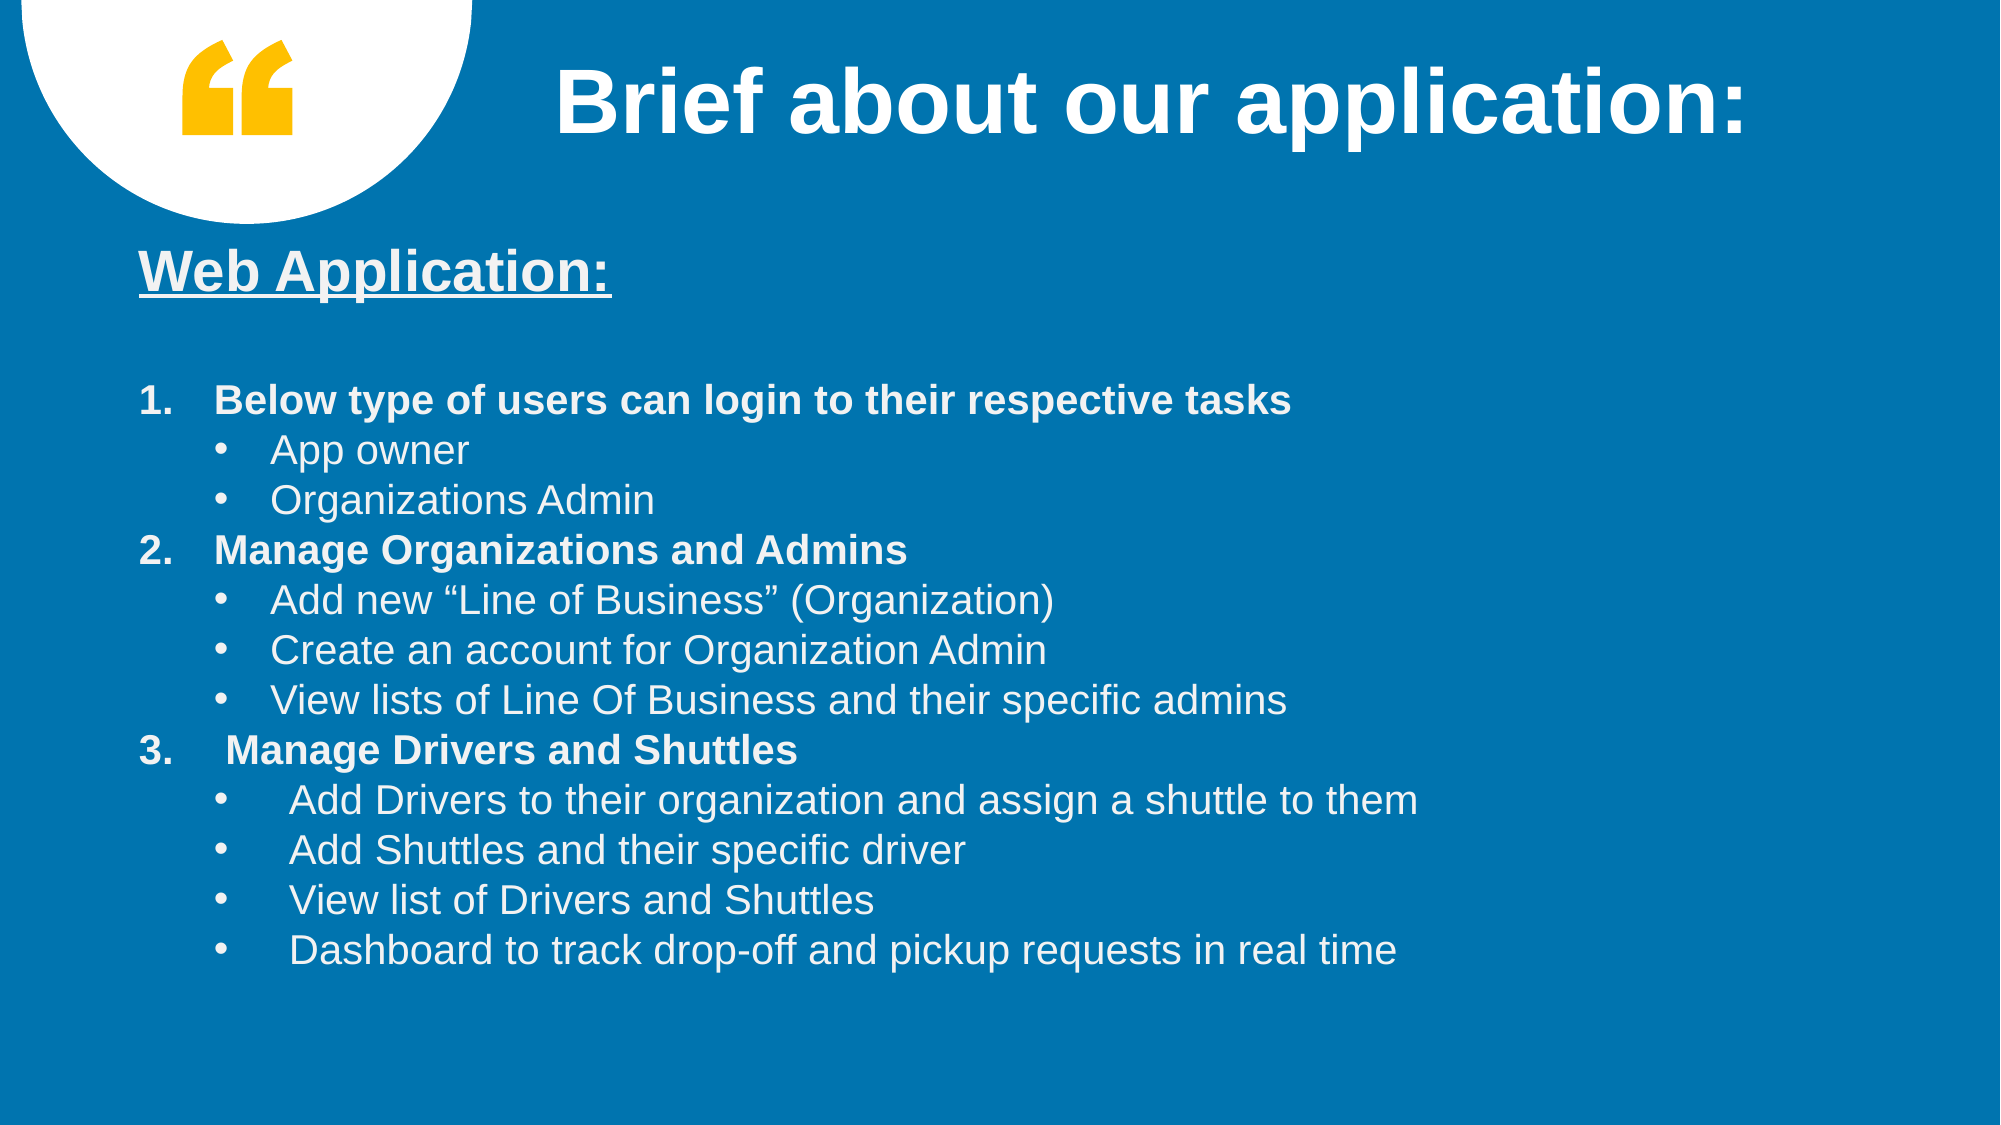

Brief about our application:

Web Application:

Below type of users can login to their respective tasks
App owner
Organizations Admin
Manage Organizations and Admins
Add new “Line of Business” (Organization)
Create an account for Organization Admin
View lists of Line Of Business and their specific admins
 Manage Drivers and Shuttles
Add Drivers to their organization and assign a shuttle to them
Add Shuttles and their specific driver
View list of Drivers and Shuttles
Dashboard to track drop-off and pickup requests in real time

4